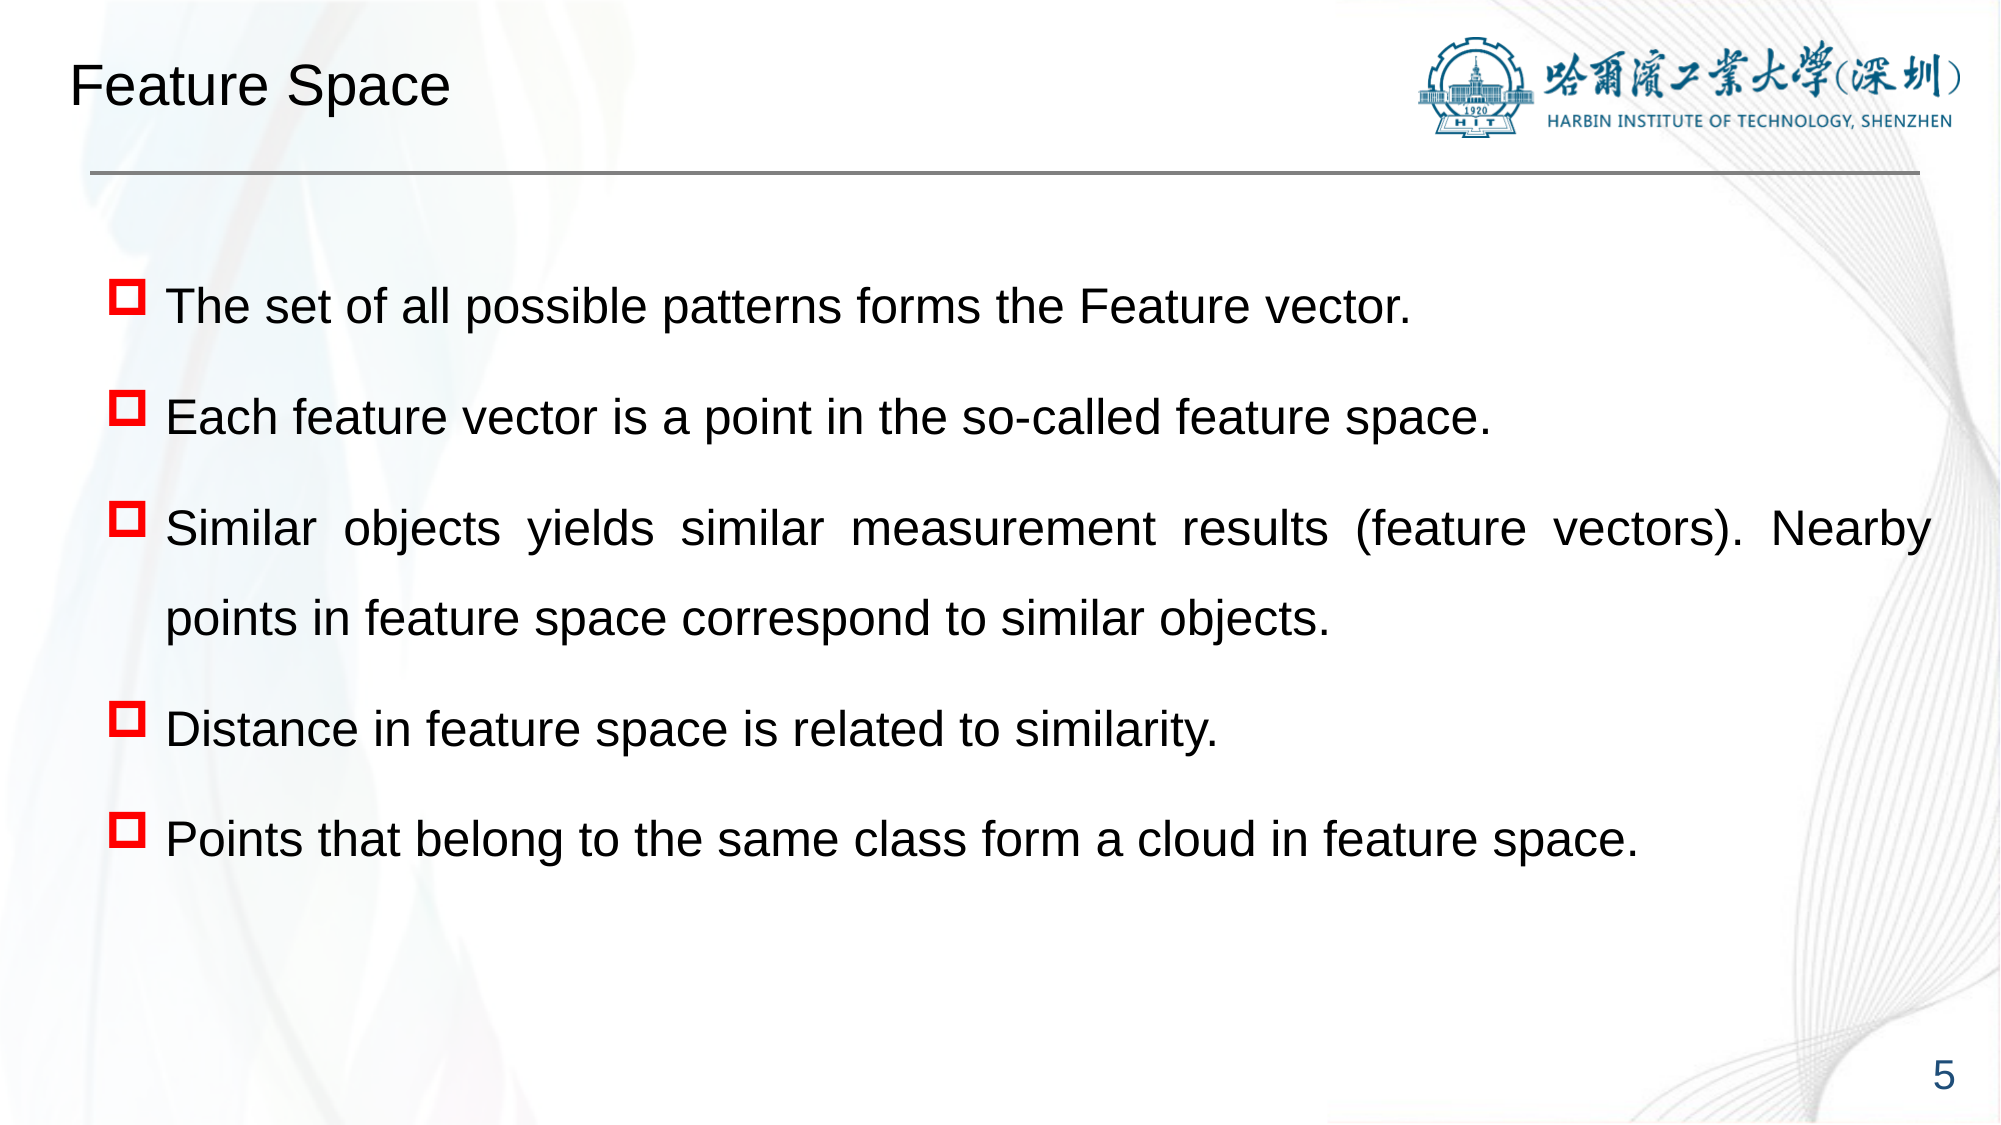

# Feature Space
The set of all possible patterns forms the Feature vector.
Each feature vector is a point in the so-called feature space.
Similar objects yields similar measurement results (feature vectors). Nearby points in feature space correspond to similar objects.
Distance in feature space is related to similarity.
Points that belong to the same class form a cloud in feature space.
5